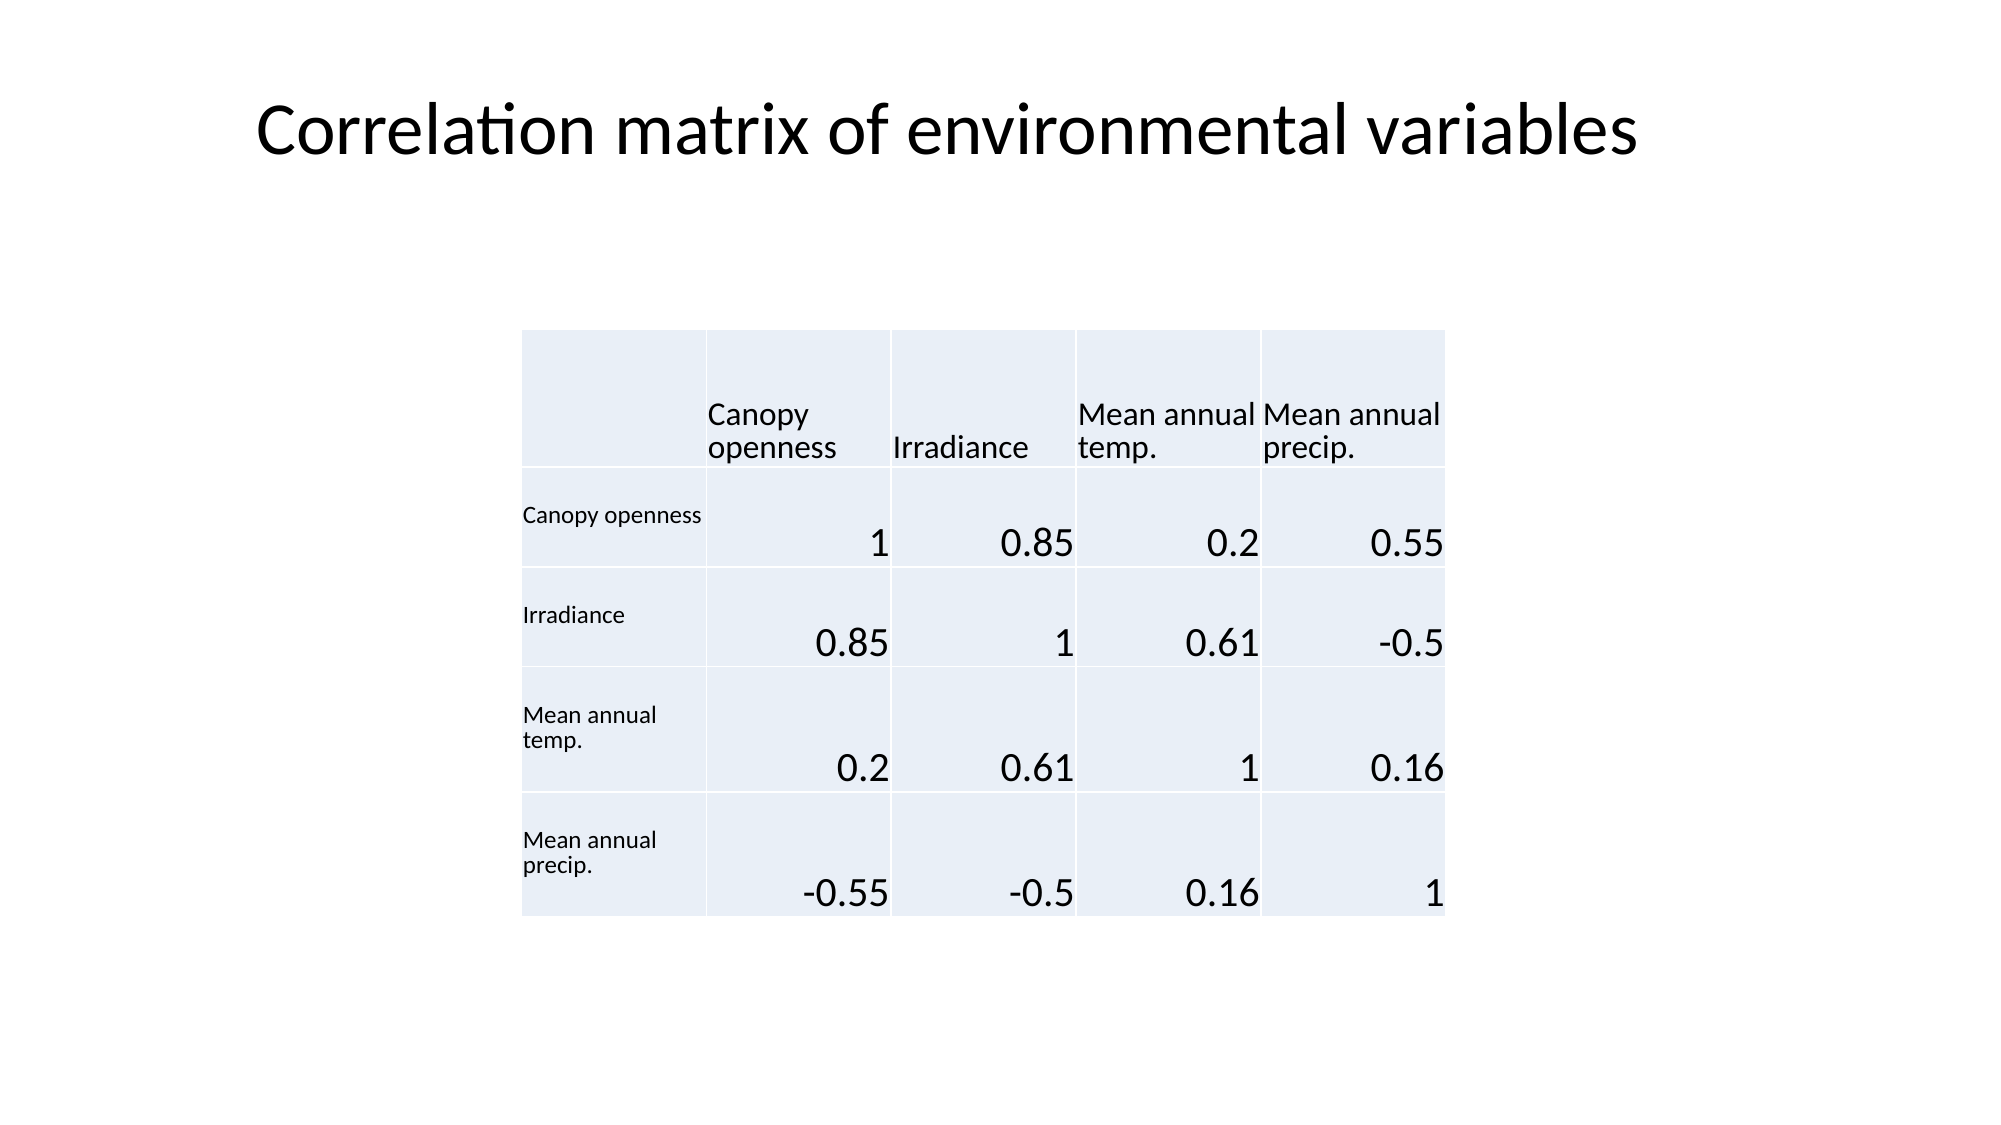

Correlation matrix of environmental variables
|  | Canopy openness | Irradiance | Mean annual temp. | Mean annual precip. |
| --- | --- | --- | --- | --- |
| Canopy openness | 1 | 0.85 | 0.2 | 0.55 |
| Irradiance | 0.85 | 1 | 0.61 | -0.5 |
| Mean annual temp. | 0.2 | 0.61 | 1 | 0.16 |
| Mean annual precip. | -0.55 | -0.5 | 0.16 | 1 |